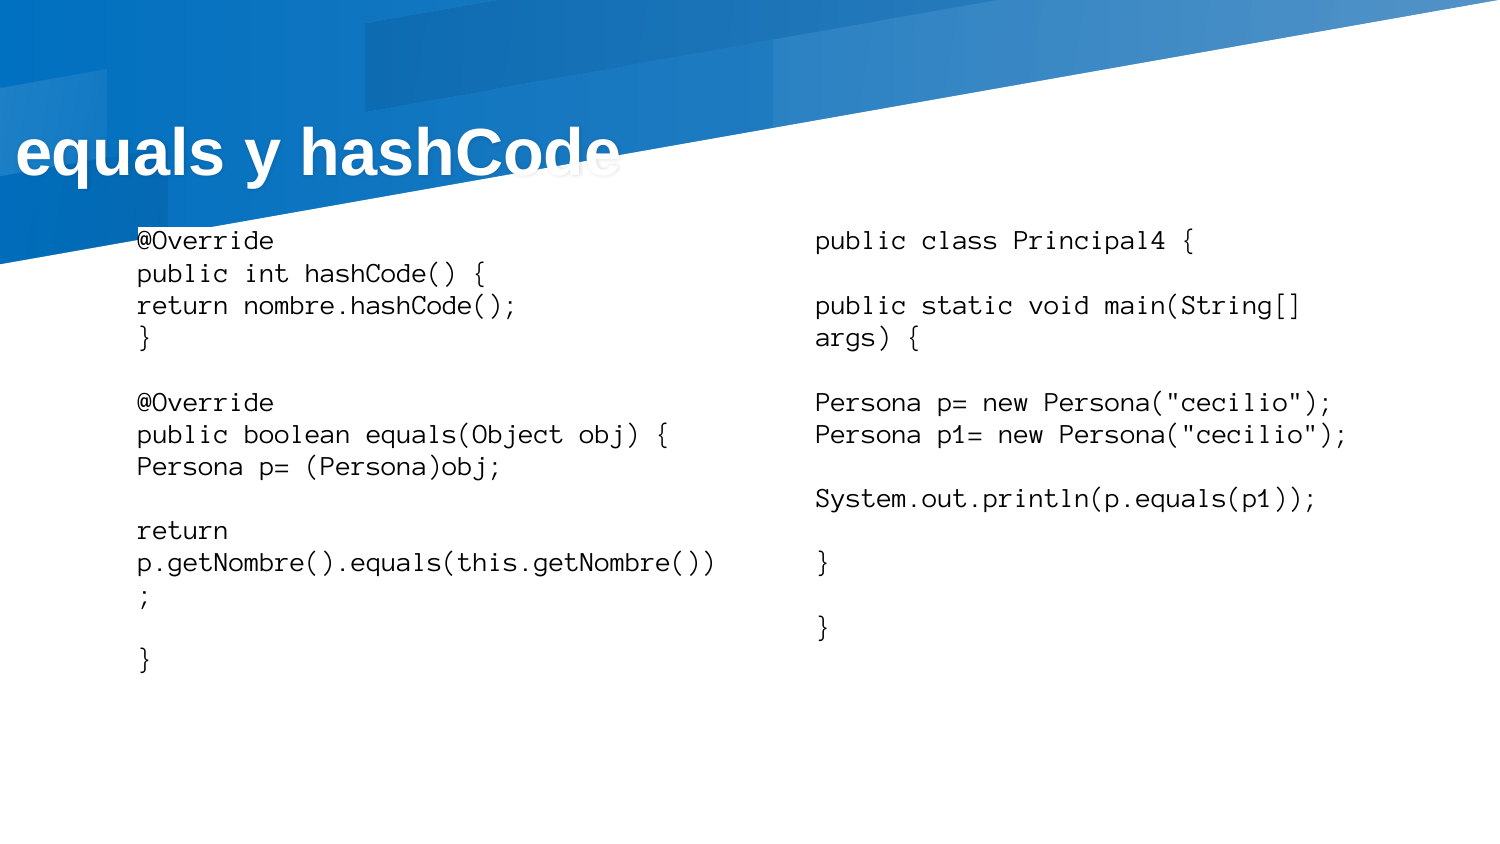

equals y hashCode
| @Override public int hashCode() { return nombre.hashCode(); } @Override public boolean equals(Object obj) { Persona p= (Persona)obj; return p.getNombre().equals(this.getNombre()); } | public class Principal4 { public static void main(String[] args) { Persona p= new Persona("cecilio"); Persona p1= new Persona("cecilio"); System.out.println(p.equals(p1)); } } |
| --- | --- |